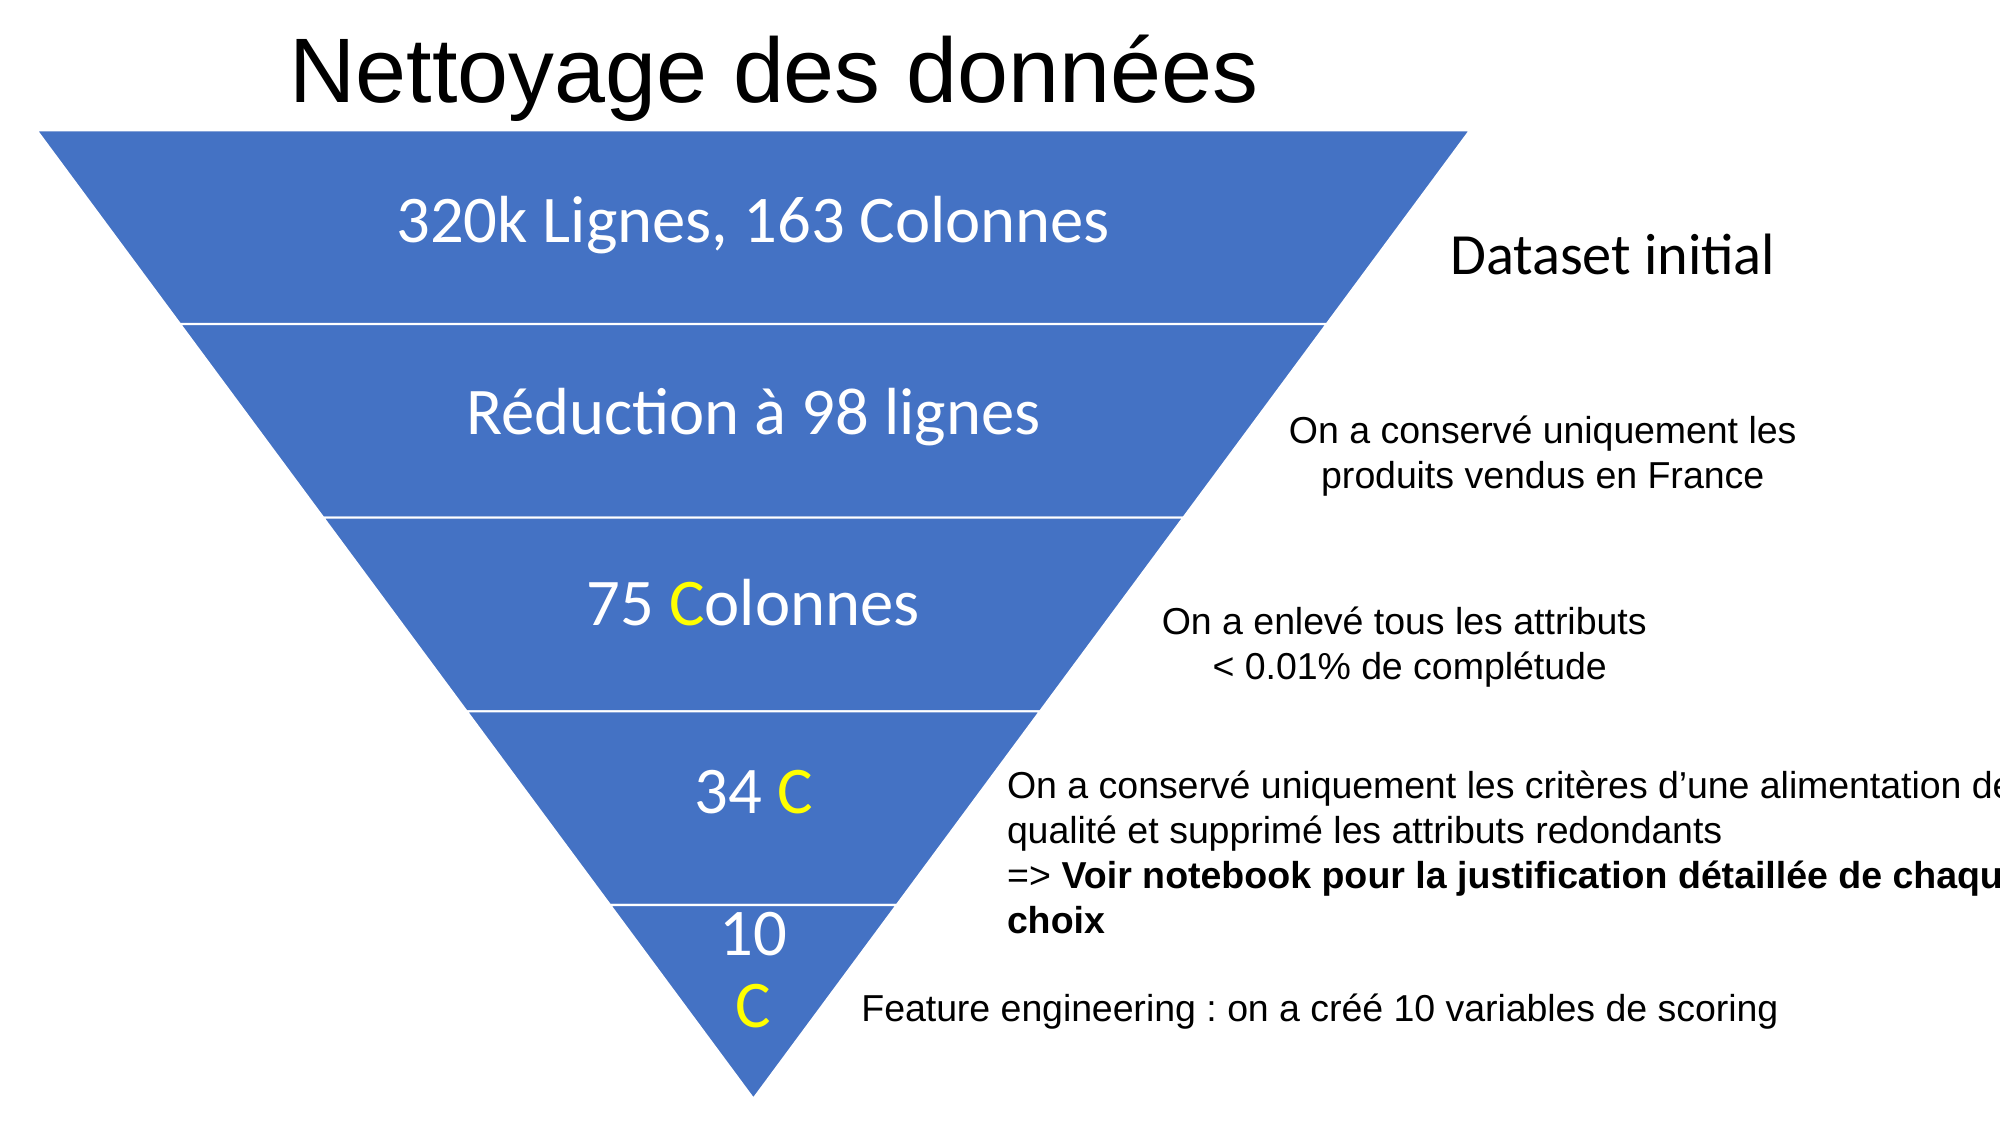

Nettoyage des données
320k Lignes, 163 Colonnes
Réduction à 98 lignes
75 Colonnes
34 C
10 C
Dataset initial
On a conservé uniquement les produits vendus en France
On a enlevé tous les attributs
 < 0.01% de complétude
On a conservé uniquement les critères d’une alimentation de qualité et supprimé les attributs redondants
=> Voir notebook pour la justification détaillée de chaque choix
Feature engineering : on a créé 10 variables de scoring